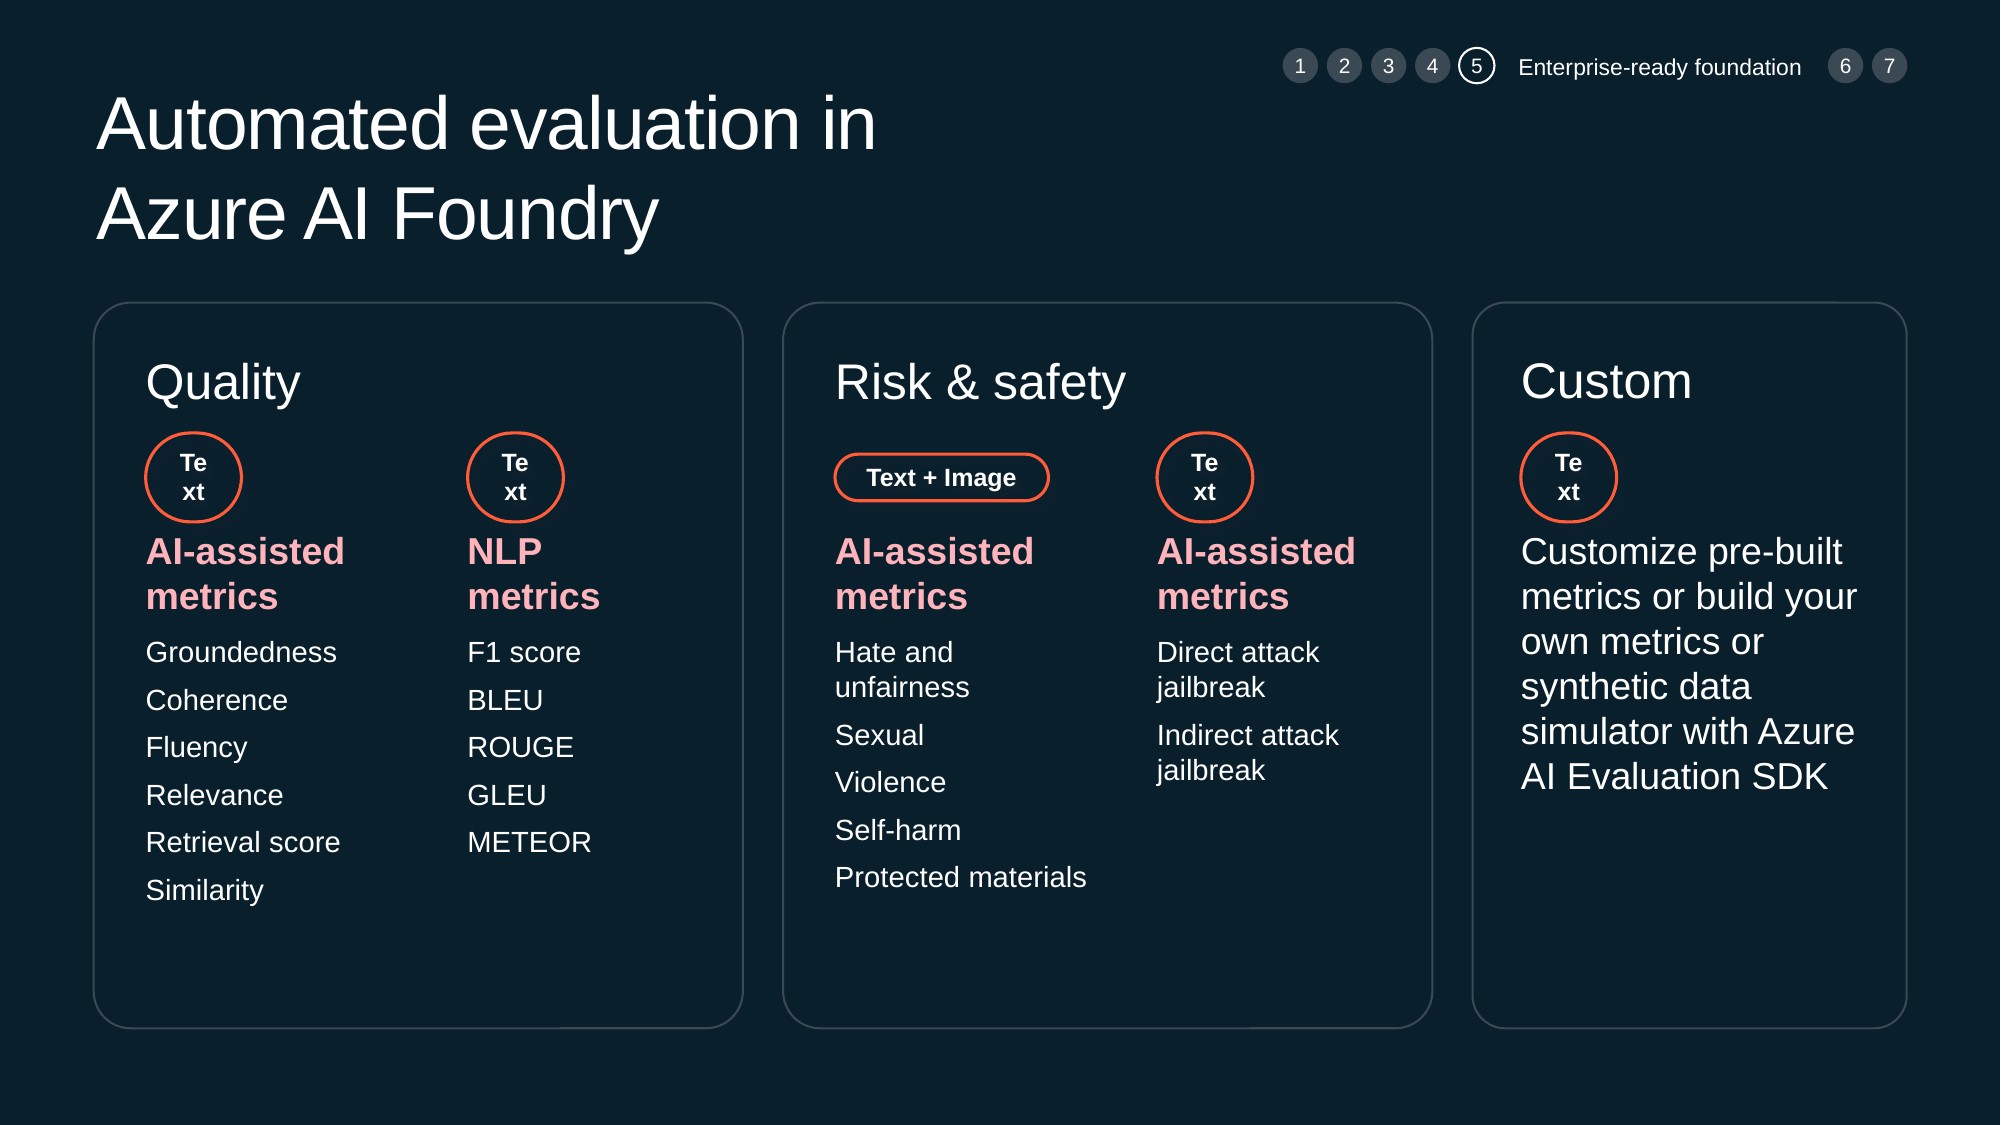

1
2
3
4
5
6
7
Enterprise-ready foundation
# Automated evaluation in Azure AI Foundry

Quality
Text
Text
AI-assisted metrics
Groundedness
Coherence
Fluency
Relevance
Retrieval score
Similarity
NLP
metrics
F1 score
BLEU
ROUGE
GLEU
METEOR

Risk & safety
Text + Image
Text
AI-assisted metrics
Hate and unfairness
Sexual
Violence
Self-harm
Protected materials
AI-assisted metrics
Direct attack jailbreak
Indirect attack jailbreak

Custom
Text
Customize pre-built metrics or build your own metrics or synthetic data simulator with Azure AI Evaluation SDK